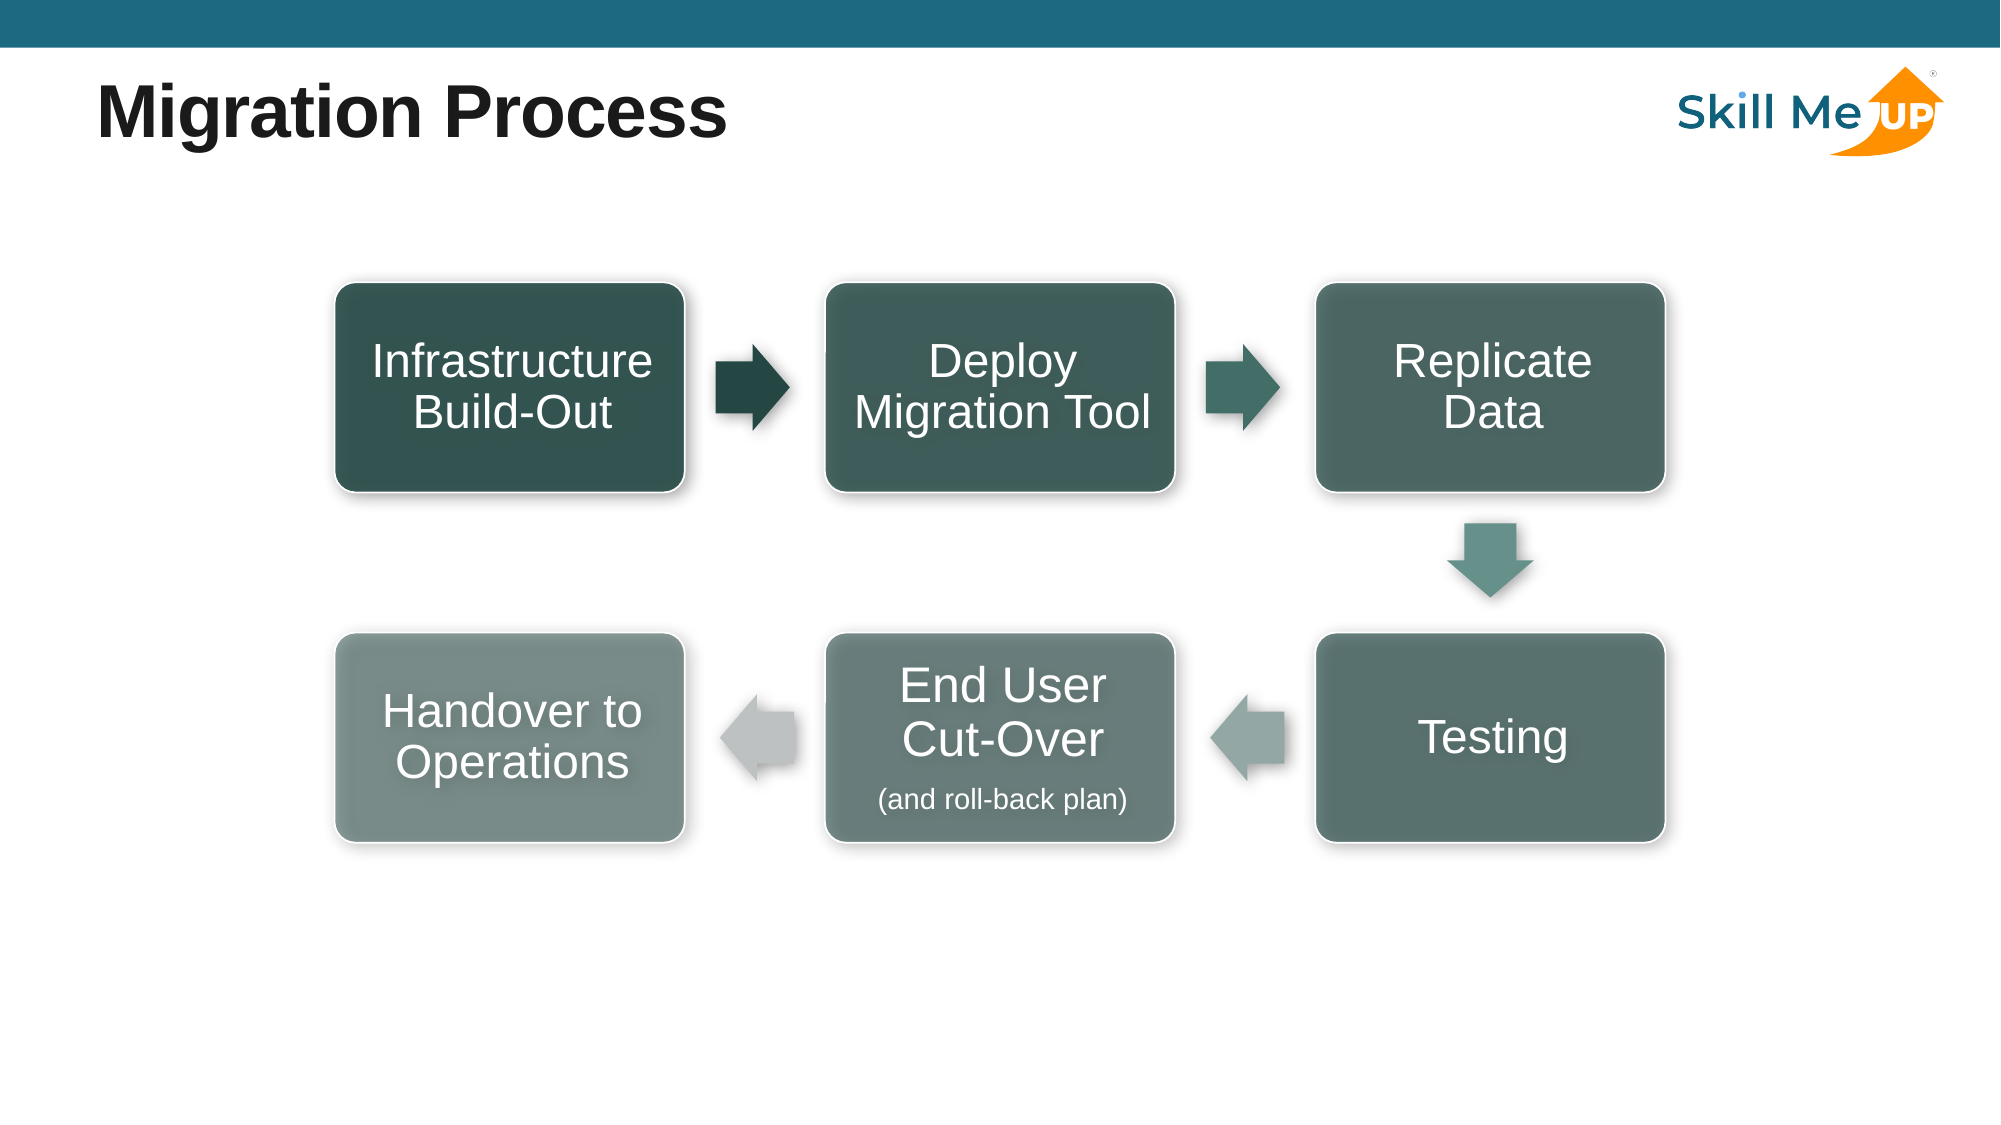

# Migration Process
Infrastructure Build-Out

Deploy Migration Tool

Replicate Data

Testing

End User
Cut-Over
(and roll-back plan)

Handover to Operations